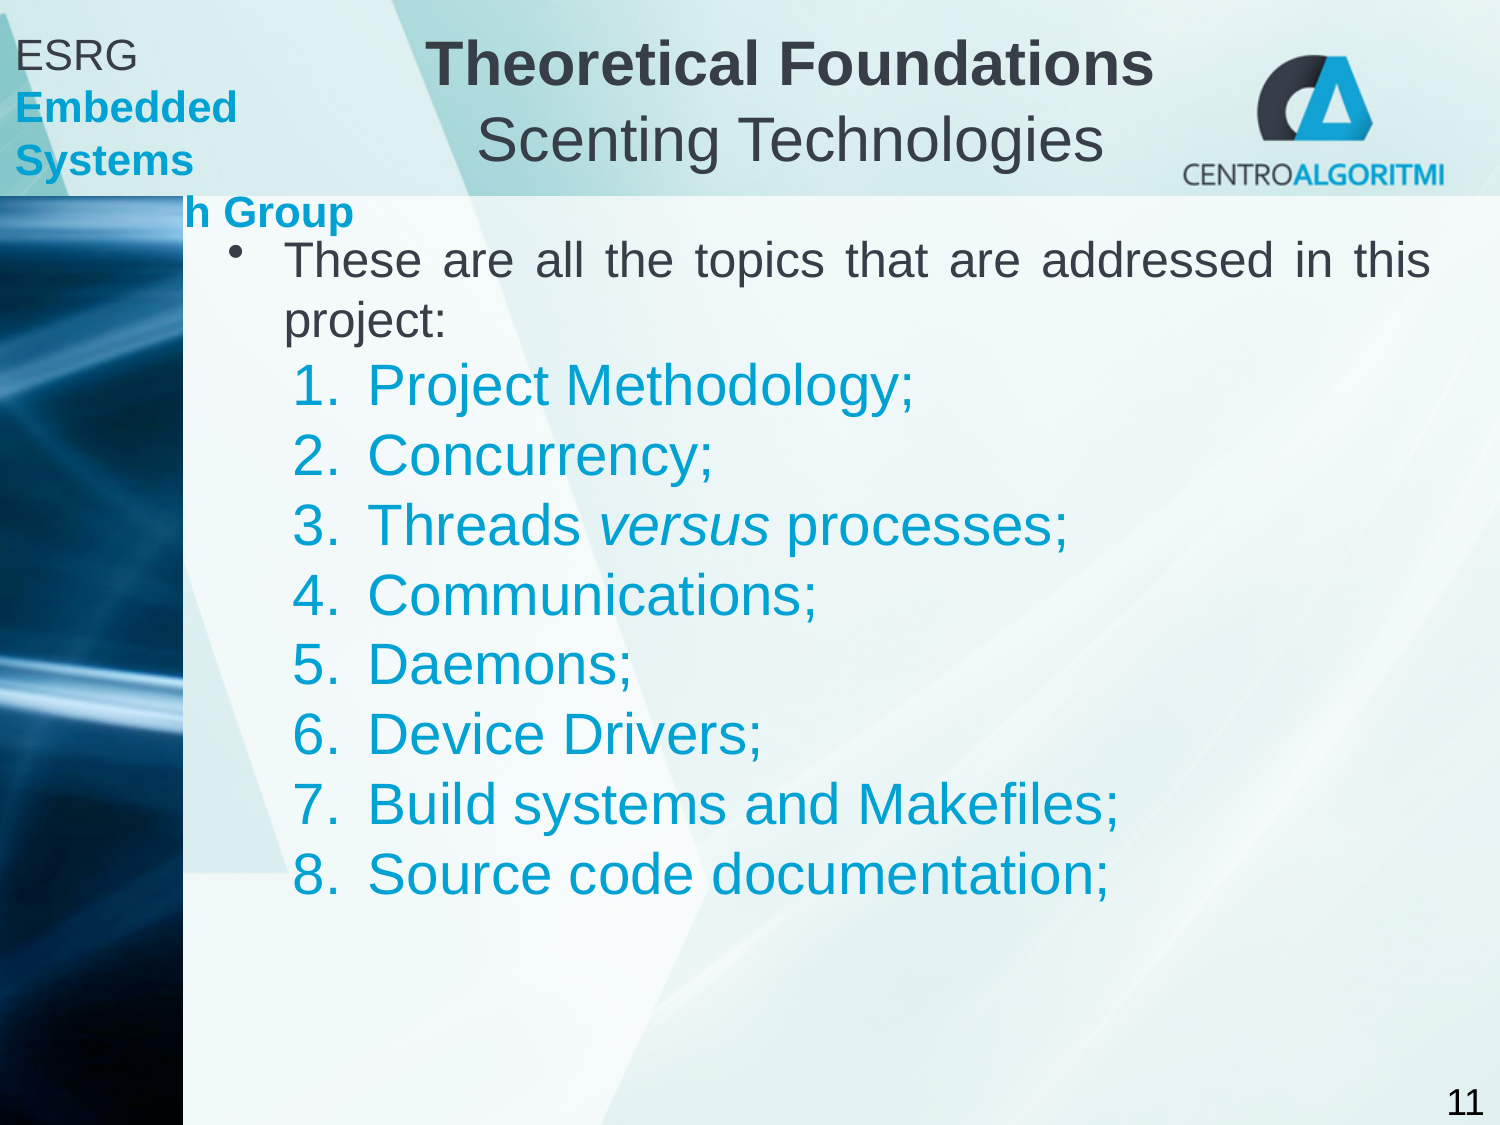

# Theoretical Foundations Scenting Technologies
These are all the topics that are addressed in this project:
Project Methodology;
Concurrency;
Threads versus processes;
Communications;
Daemons;
Device Drivers;
Build systems and Makefiles;
Source code documentation;
11